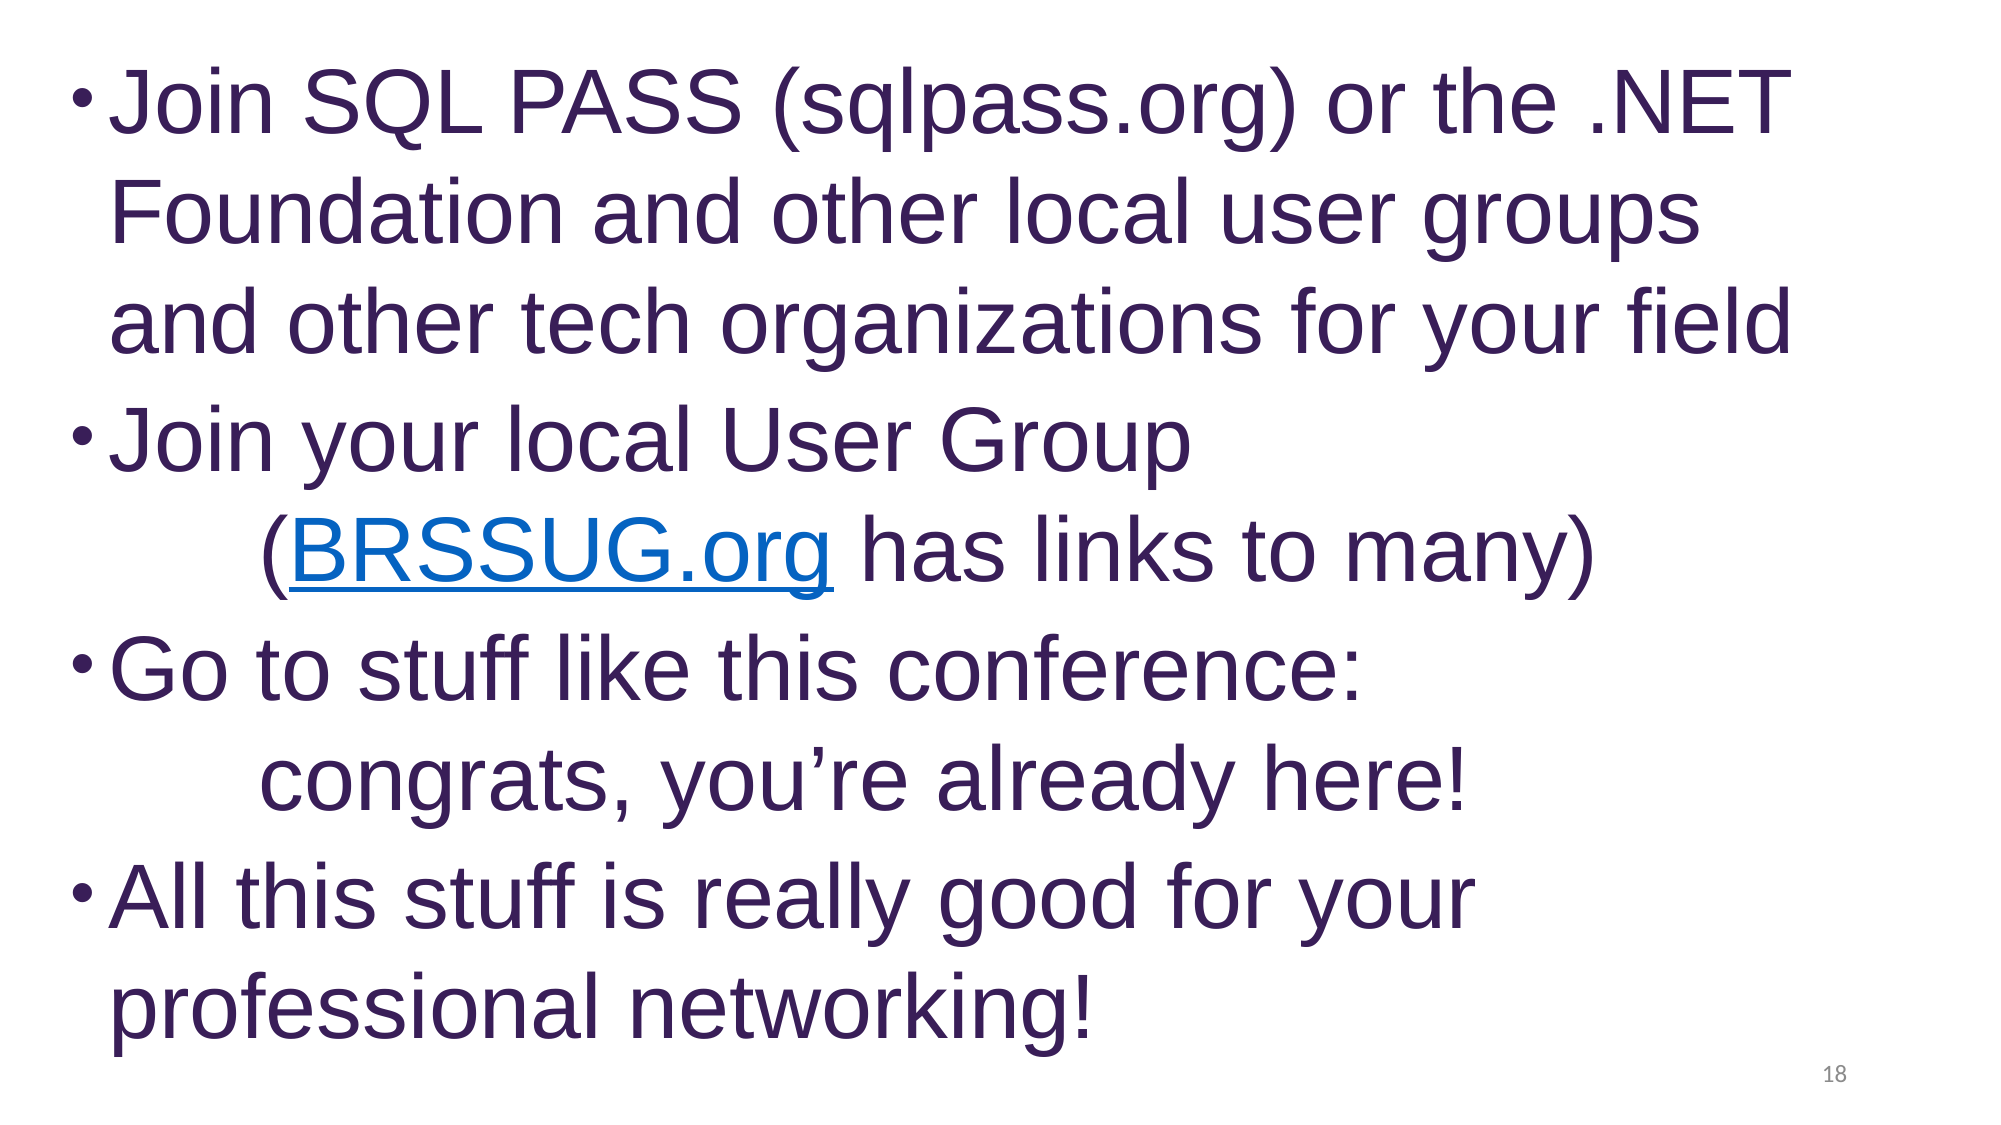

Join SQL PASS (sqlpass.org) or the .NET Foundation and other local user groups
and other tech organizations for your field
Join your local User Group
 	(BRSSUG.org has links to many)
Go to stuff like this conference:
	congrats, you’re already here!
All this stuff is really good for your professional networking!
18